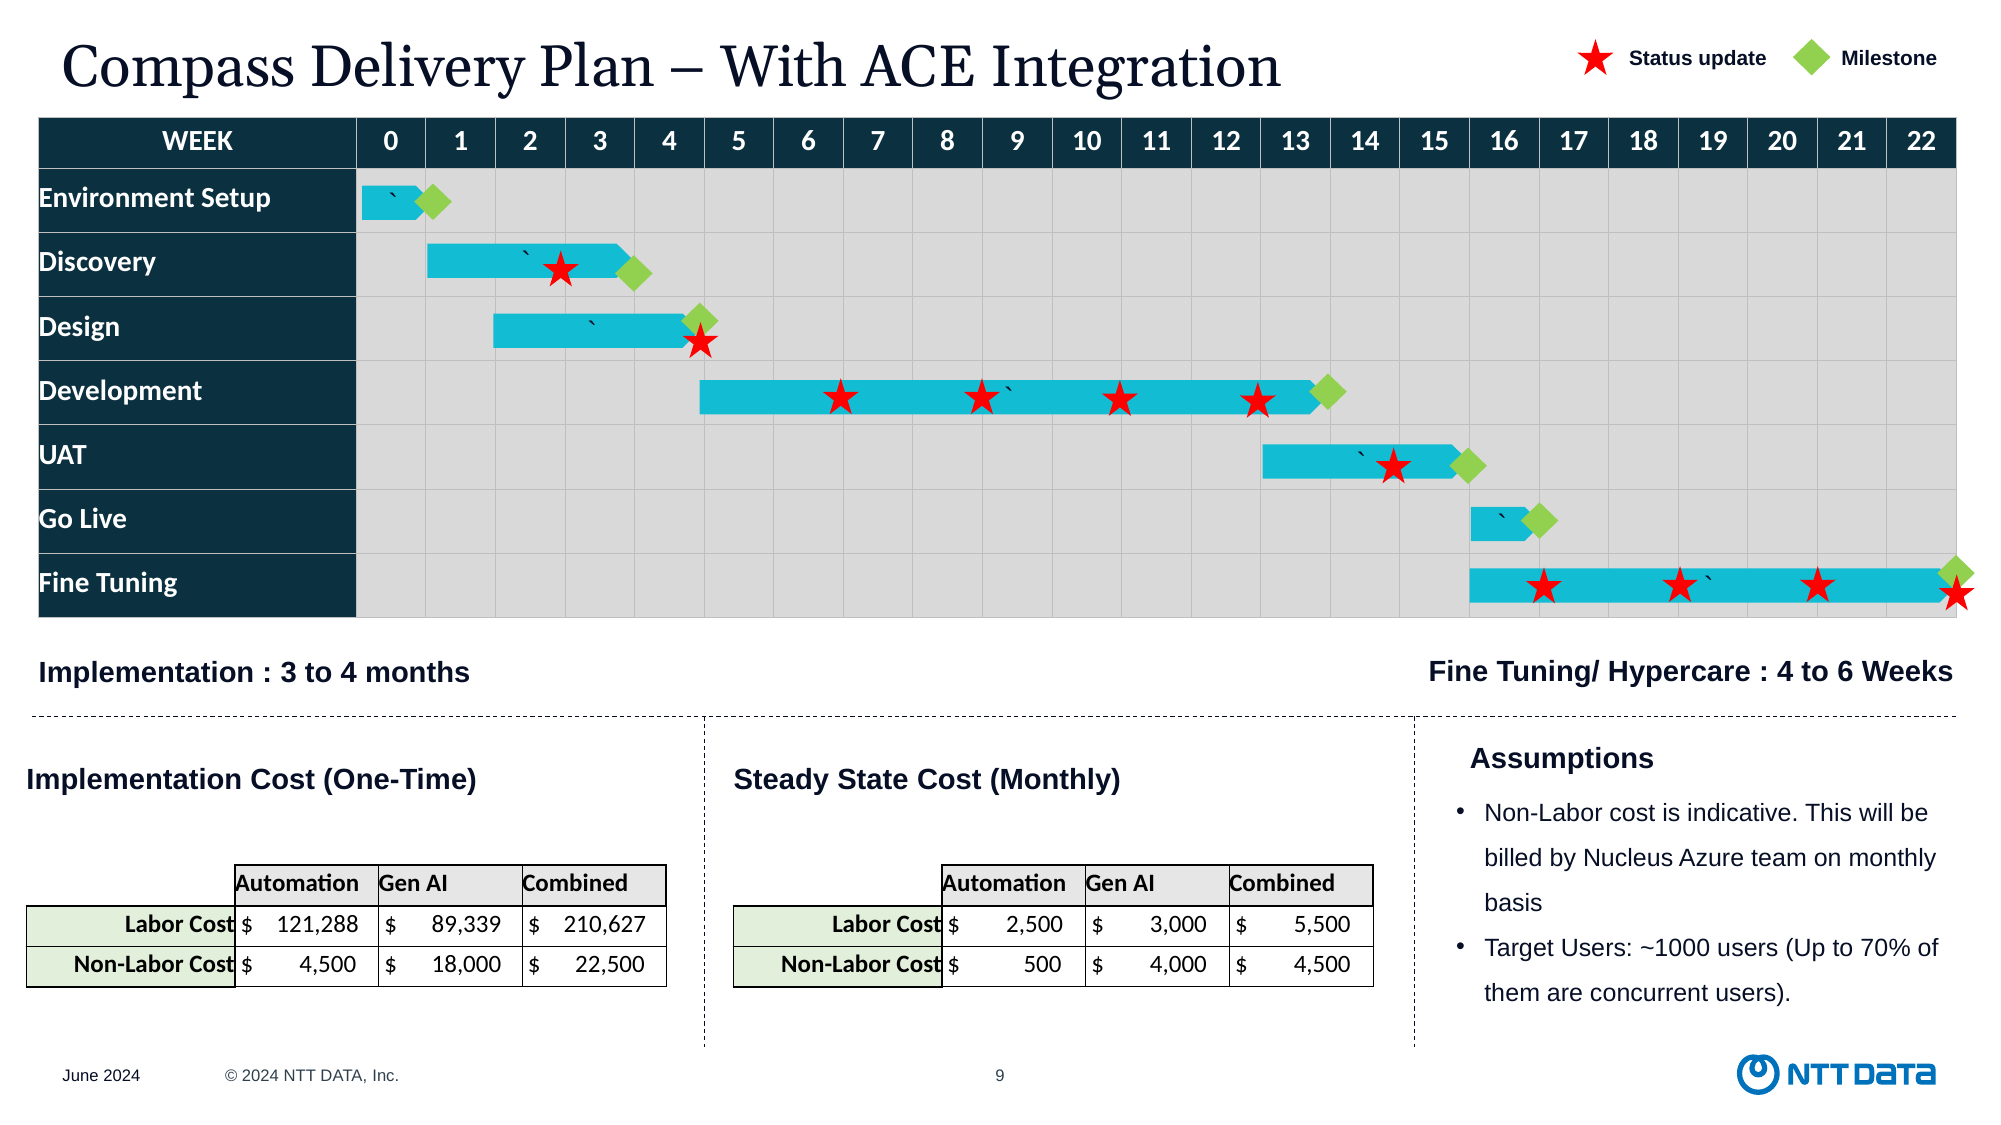

# Compass Delivery Plan – With ACE Integration
Status update
Milestone

| WEEK | 0 | 1 | 2 | 3 | 4 | 5 | 6 | 7 | 8 | 9 | 10 | 11 | 12 | 13 | 14 | 15 | 16 | 17 | 18 | 19 | 20 | 21 | 22 |
| --- | --- | --- | --- | --- | --- | --- | --- | --- | --- | --- | --- | --- | --- | --- | --- | --- | --- | --- | --- | --- | --- | --- | --- |
| Environment Setup |  |  |  |  |  |  |  |  |  |  |  |  |  |  |  |  |  |  |  |  |  |  |  |
| Discovery |  |  |  |  |  |  |  |  |  |  |  |  |  |  |  |  |  |  |  |  |  |  |  |
| Design |  |  |  |  |  |  |  |  |  |  |  |  |  |  |  |  |  |  |  |  |  |  |  |
| Development |  |  |  |  |  |  |  |  |  |  |  |  |  |  |  |  |  |  |  |  |  |  |  |
| UAT |  |  |  |  |  |  |  |  |  |  |  |  |  |  |  |  |  |  |  |  |  |  |  |
| Go Live |  |  |  |  |  |  |  |  |  |  |  |  |  |  |  |  |  |  |  |  |  |  |  |
| Fine Tuning |  |  |  |  |  |  |  |  |  |  |  |  |  |  |  |  |  |  |  |  |  |  |  |

`
`

`

`

`

`

`

Fine Tuning/ Hypercare : 4 to 6 Weeks
Implementation : 3 to 4 months
Assumptions
Implementation Cost (One-Time)
Steady State Cost (Monthly)
Non-Labor cost is indicative. This will be billed by Nucleus Azure team on monthly basis
Target Users: ~1000 users (Up to 70% of them are concurrent users).

|  | Automation | Gen AI | Combined |
| --- | --- | --- | --- |
| Labor Cost | $ 121,288 | $ 89,339 | $ 210,627 |
| Non-Labor Cost | $ 4,500 | $ 18,000 | $ 22,500 |
|  | Automation | Gen AI | Combined |
| --- | --- | --- | --- |
| Labor Cost | $ 2,500 | $ 3,000 | $ 5,500 |
| Non-Labor Cost | $ 500 | $ 4,000 | $ 4,500 |
June 2024
© 2024 NTT DATA, Inc.
9